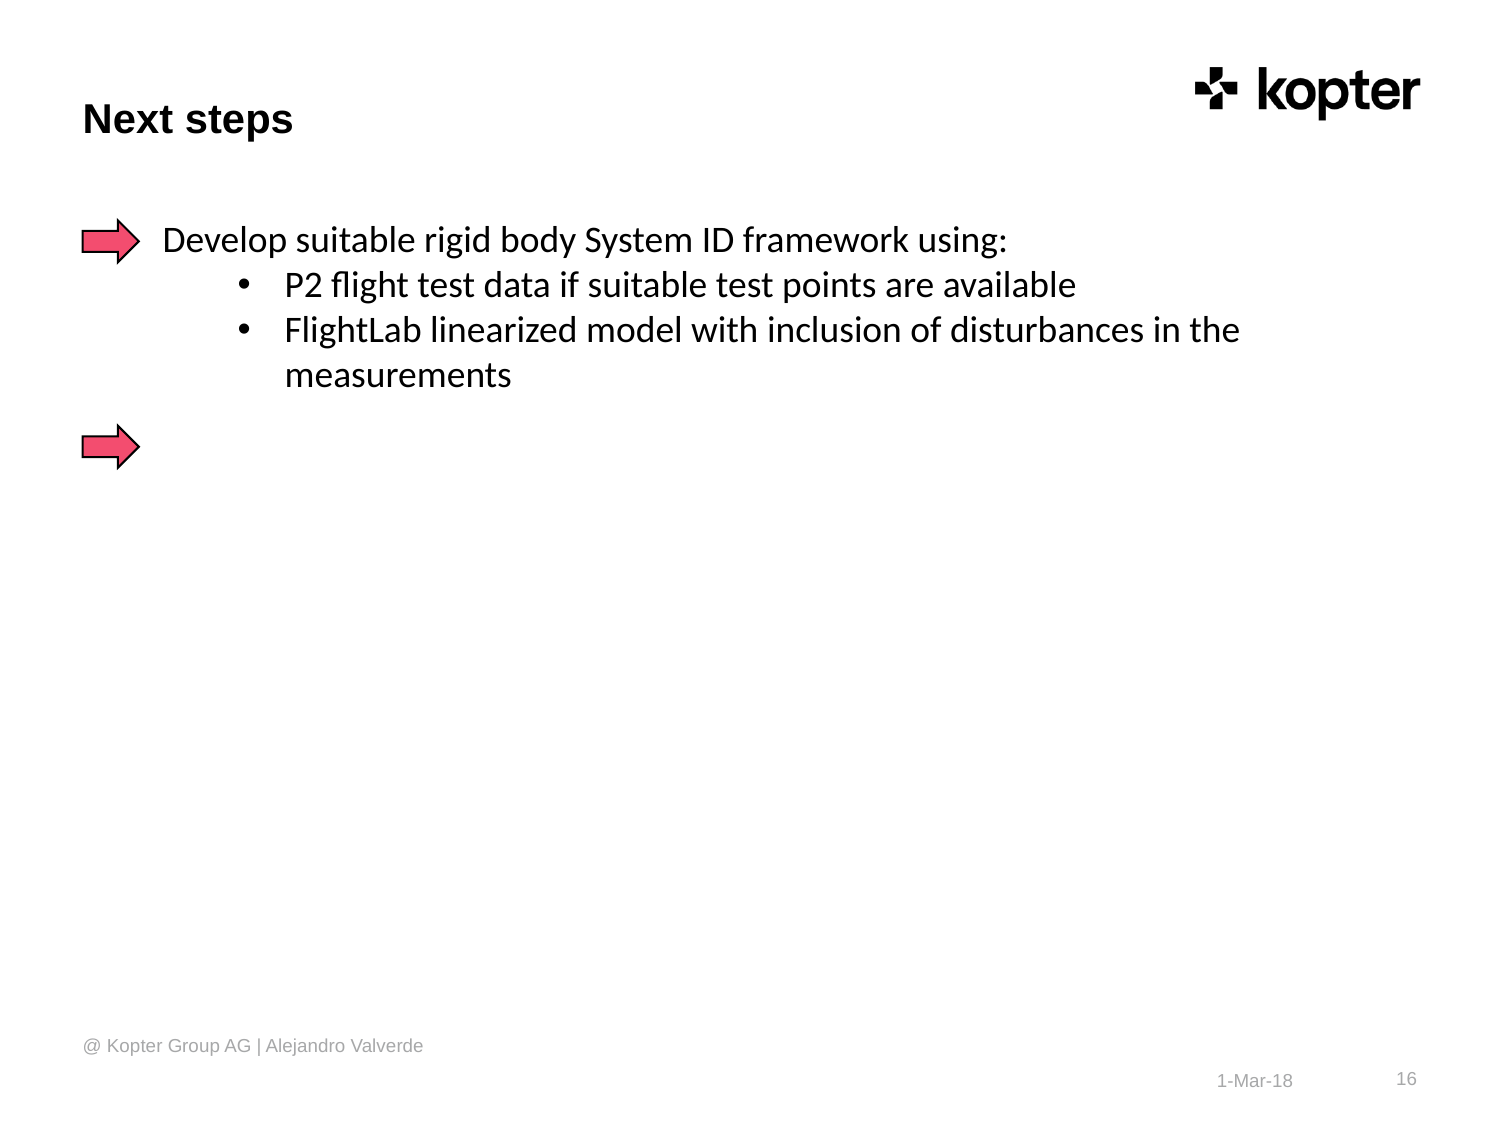

# Next steps

Develop suitable rigid body System ID framework using:
P2 flight test data if suitable test points are available
FlightLab linearized model with inclusion of disturbances in the measurements

@ Kopter Group AG | Alejandro Valverde
16
1-Mar-18